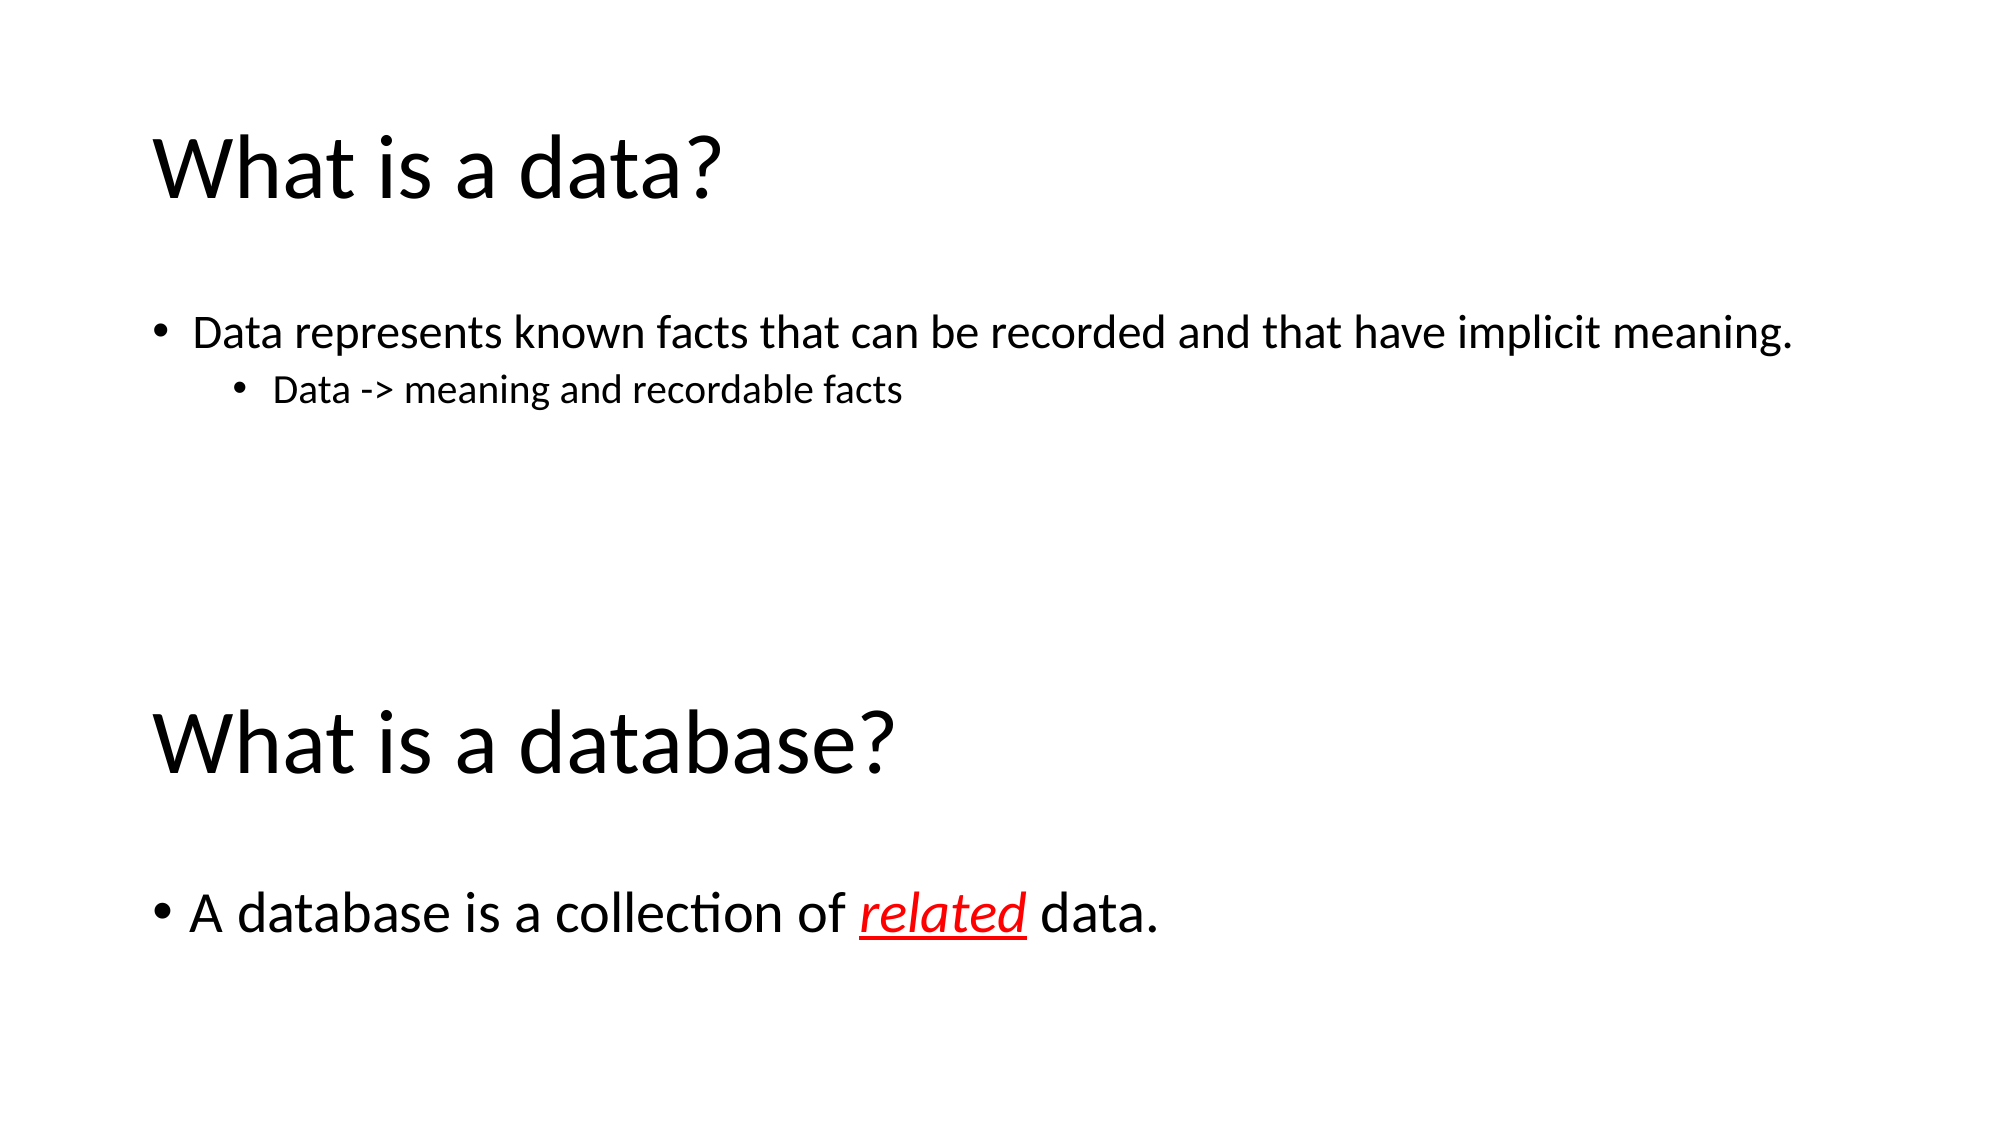

# What is a data?
Data represents known facts that can be recorded and that have implicit meaning.
Data -> meaning and recordable facts
What is a database?
A database is a collection of related data.